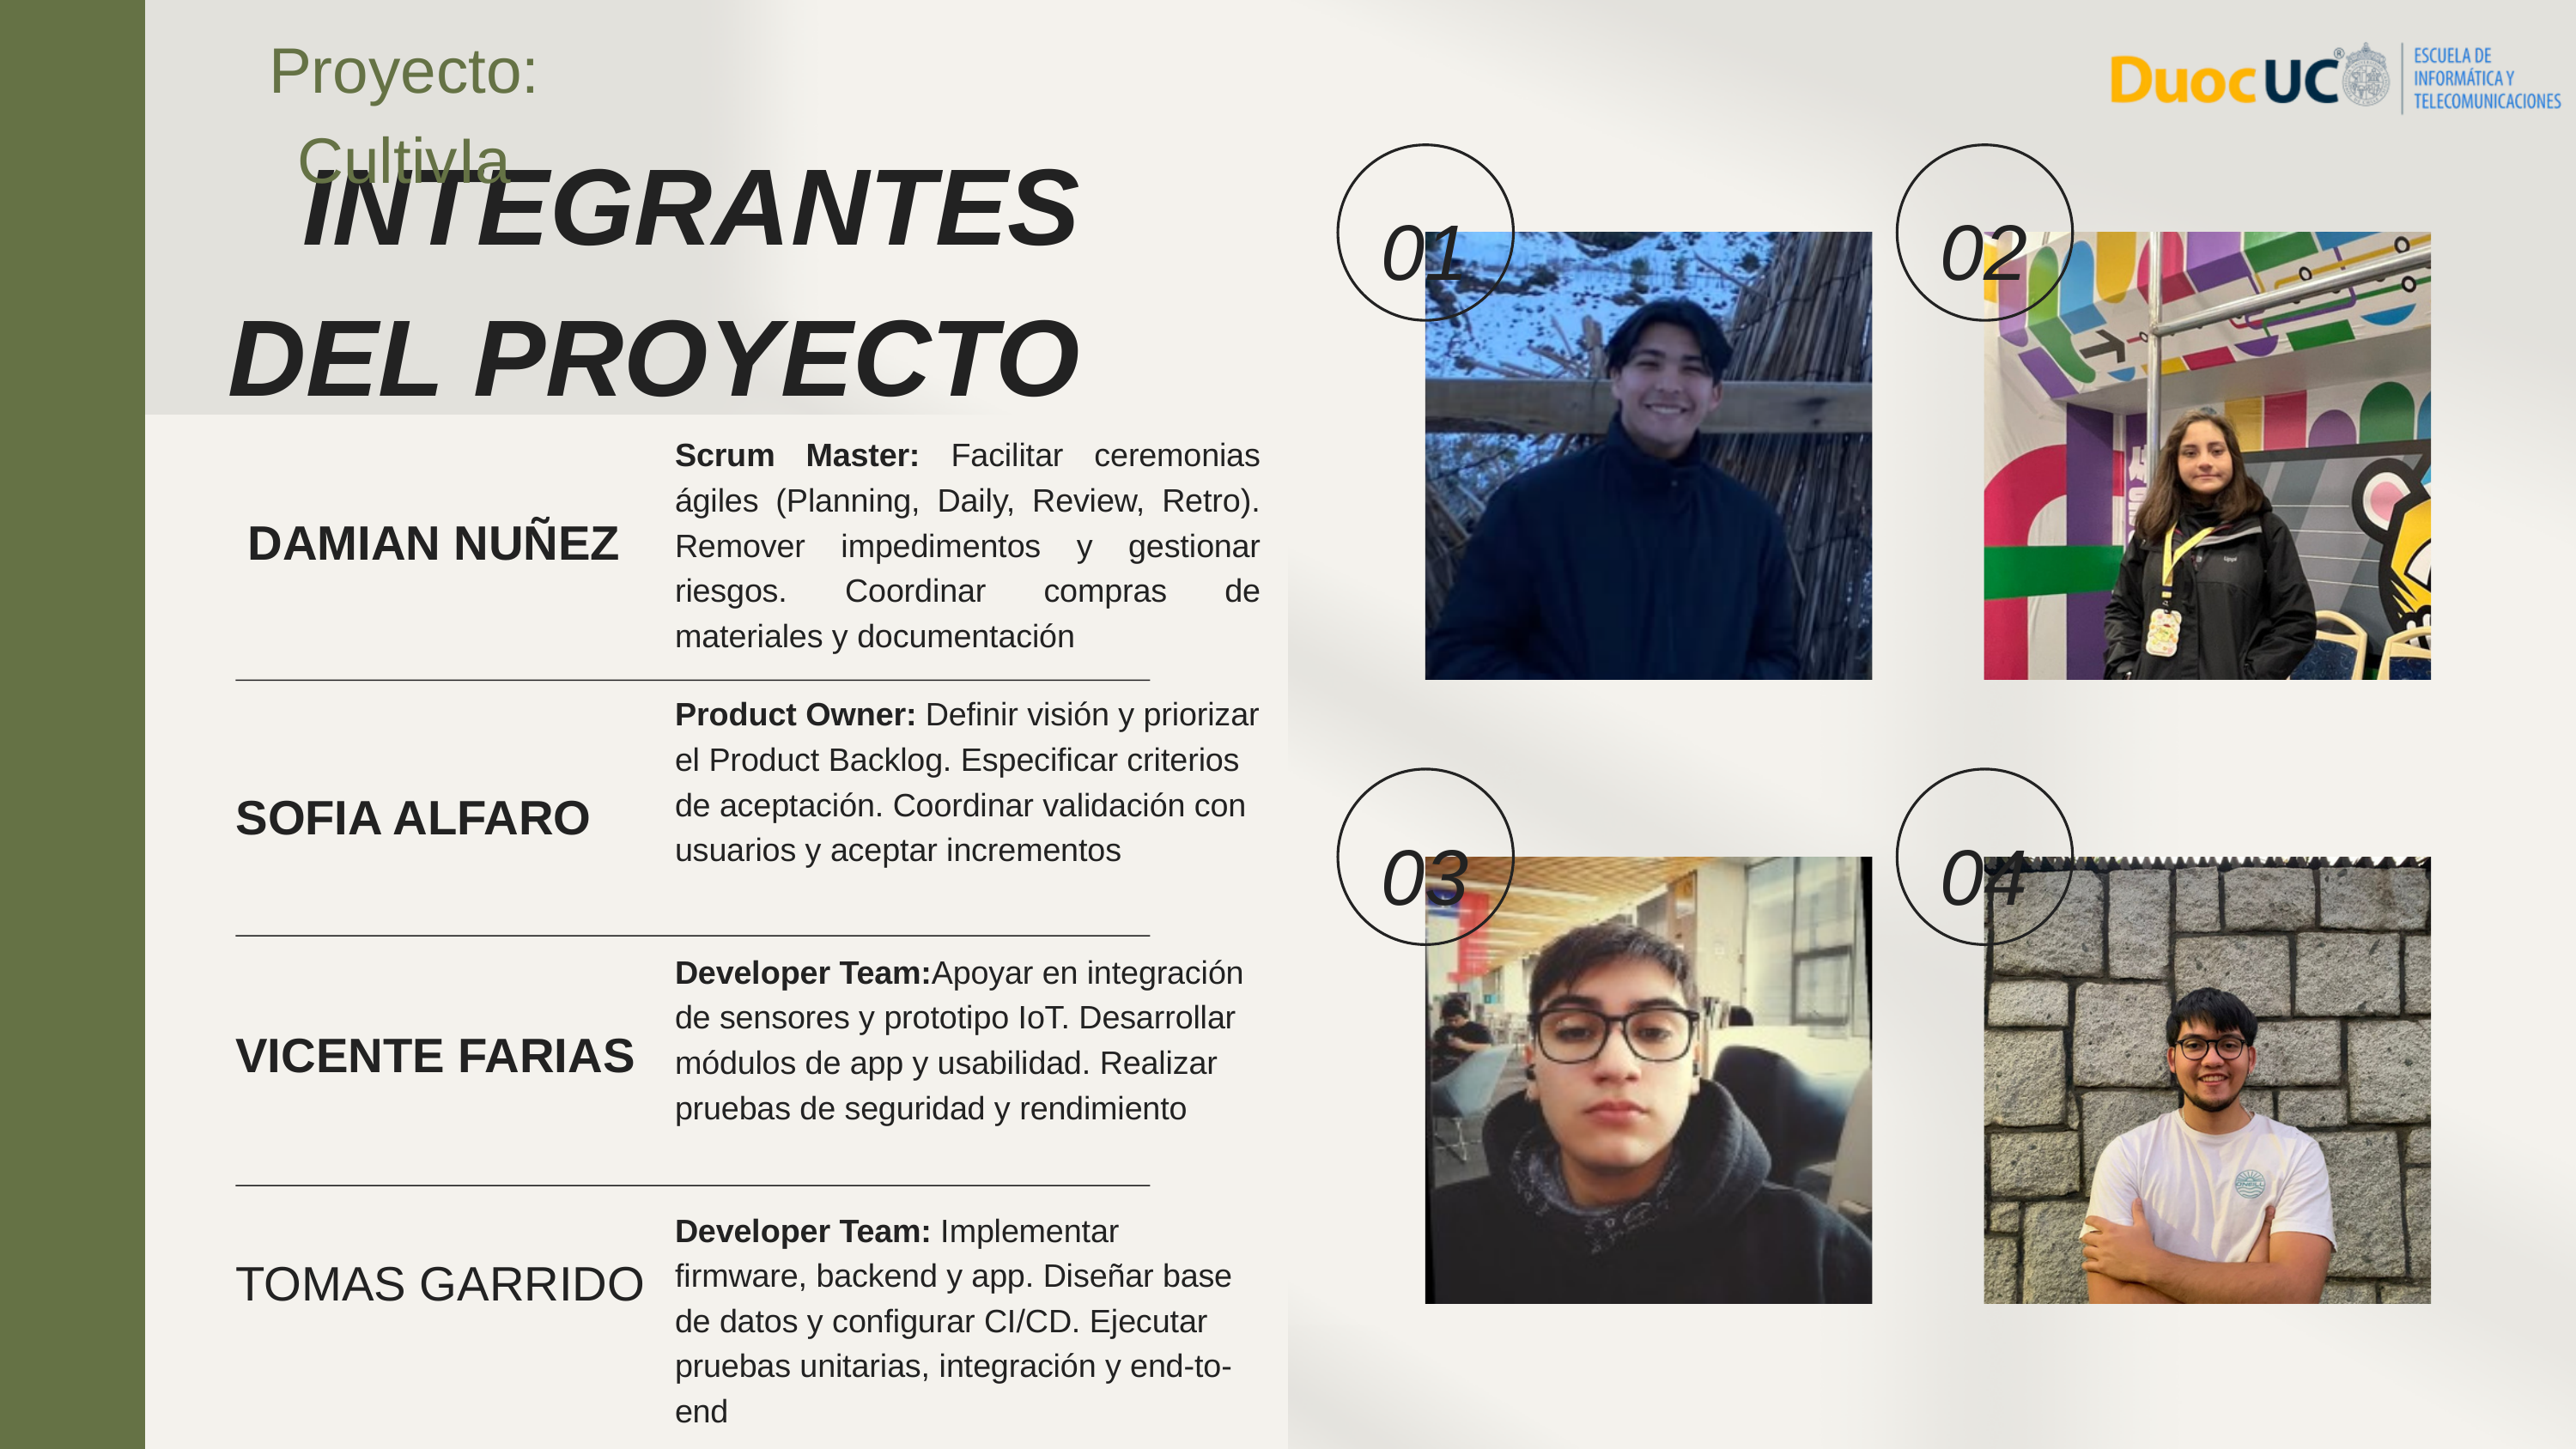

Proyecto: CultivIa
INTEGRANTES DEL PROYECTO

01
02

Scrum Master: Facilitar ceremonias ágiles (Planning, Daily, Review, Retro). Remover impedimentos y gestionar riesgos. Coordinar compras de materiales y documentación

DAMIAN NUÑEZ

Product Owner: Definir visión y priorizar el Product Backlog. Especificar criterios de aceptación. Coordinar validación con usuarios y aceptar incrementos

SOFIA ALFARO
03
04

Developer Team:Apoyar en integración de sensores y prototipo IoT. Desarrollar módulos de app y usabilidad. Realizar pruebas de seguridad y rendimiento

VICENTE FARIAS

Developer Team: Implementar firmware, backend y app. Diseñar base de datos y configurar CI/CD. Ejecutar pruebas unitarias, integración y end-to-end

TOMAS GARRIDO